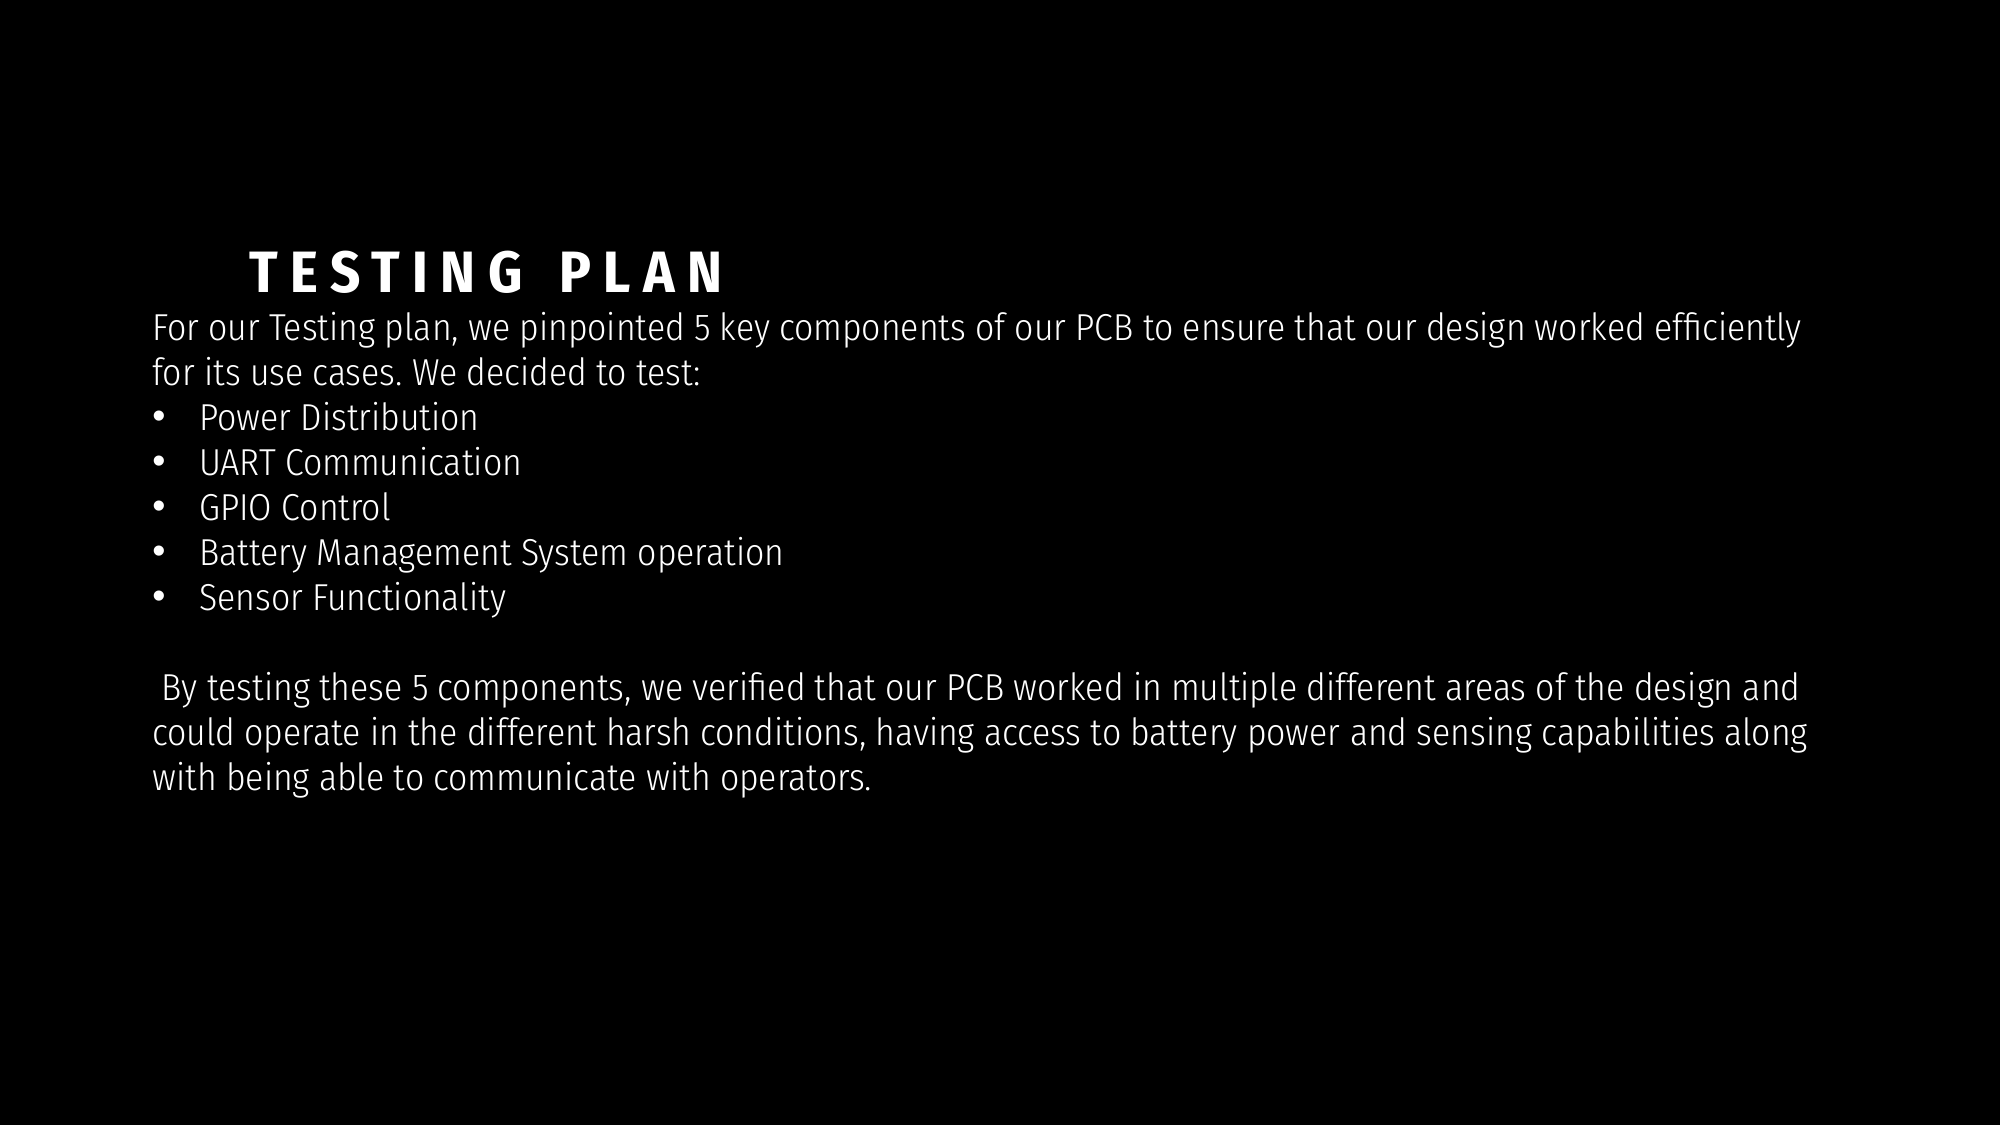

# Testing Plan
For our Testing plan, we pinpointed 5 key components of our PCB to ensure that our design worked efficiently for its use cases. We decided to test:
Power Distribution
UART Communication
GPIO Control
Battery Management System operation
Sensor Functionality

 By testing these 5 components, we verified that our PCB worked in multiple different areas of the design and could operate in the different harsh conditions, having access to battery power and sensing capabilities along with being able to communicate with operators.